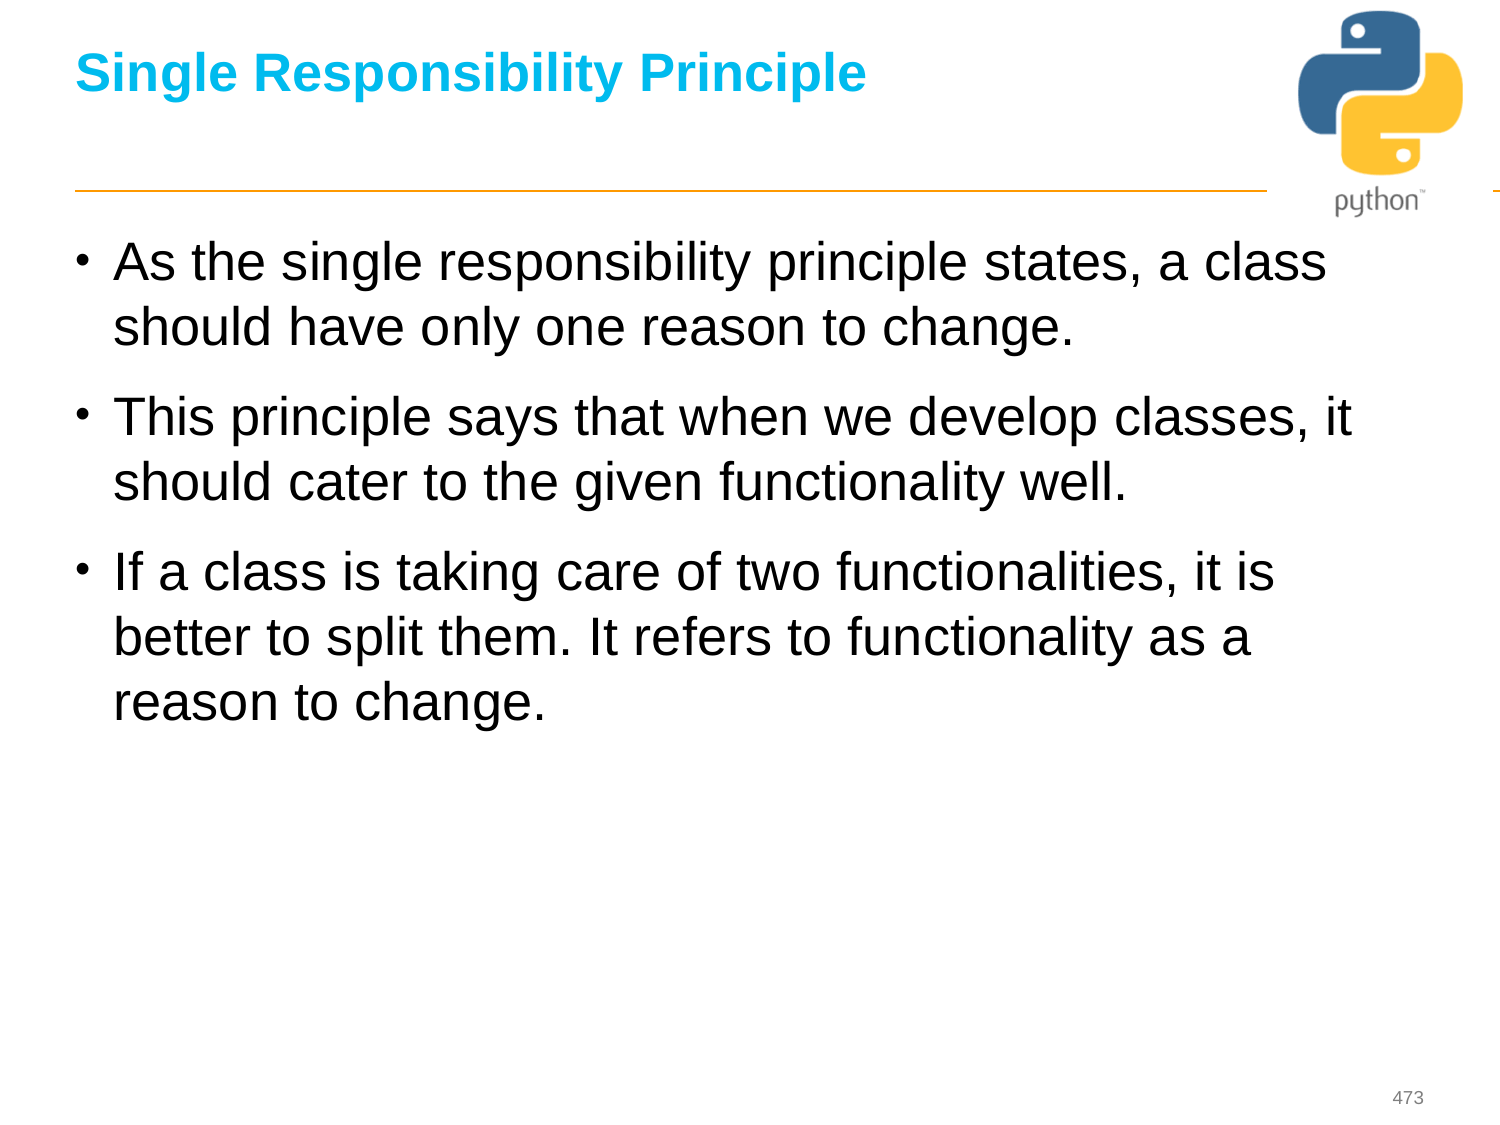

# Single Responsibility Principle
As the single responsibility principle states, a class should have only one reason to change.
This principle says that when we develop classes, it should cater to the given functionality well.
If a class is taking care of two functionalities, it is better to split them. It refers to functionality as a reason to change.